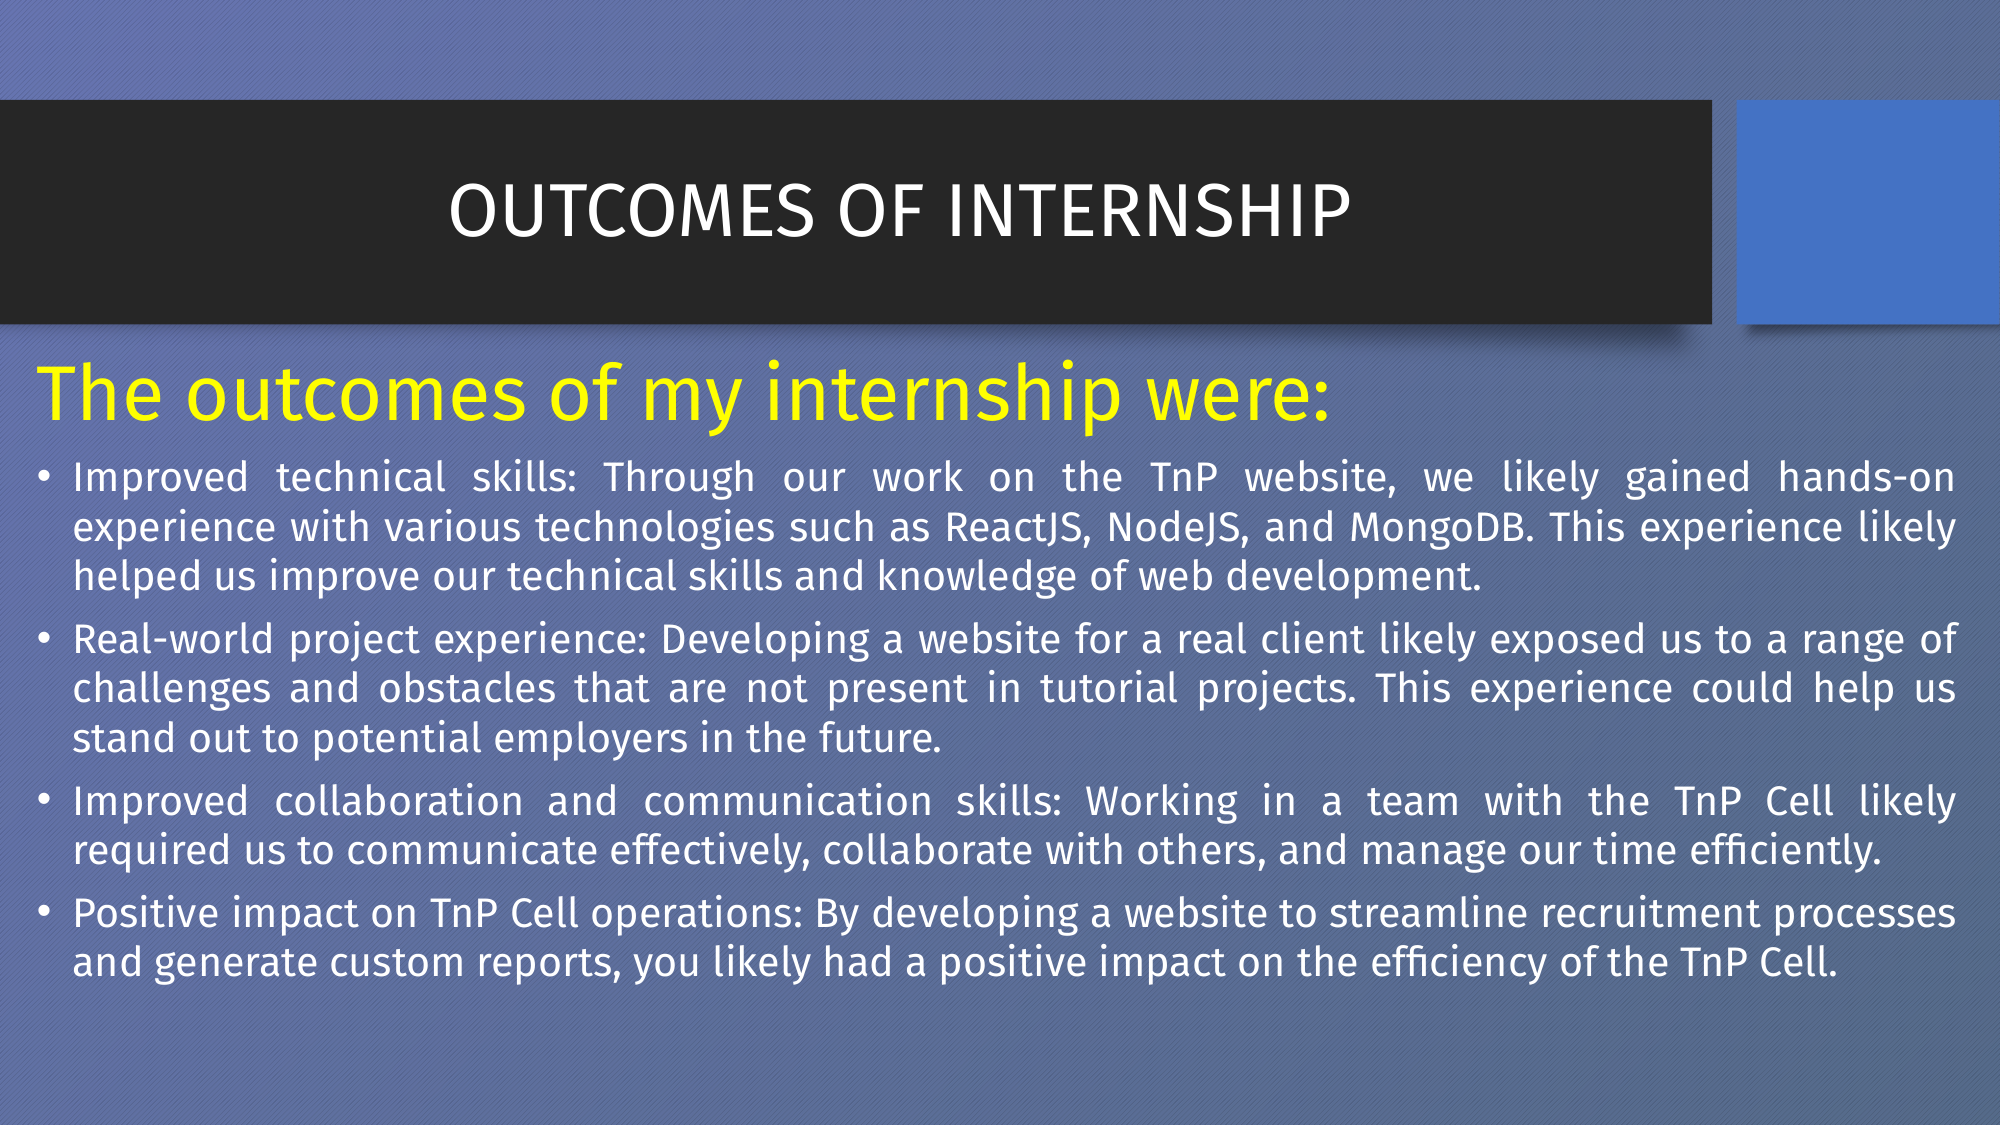

# OUTCOMES OF INTERNSHIP
The outcomes of my internship were:
Improved technical skills: Through our work on the TnP website, we likely gained hands-on experience with various technologies such as ReactJS, NodeJS, and MongoDB. This experience likely helped us improve our technical skills and knowledge of web development.
Real-world project experience: Developing a website for a real client likely exposed us to a range of challenges and obstacles that are not present in tutorial projects. This experience could help us stand out to potential employers in the future.
Improved collaboration and communication skills: Working in a team with the TnP Cell likely required us to communicate effectively, collaborate with others, and manage our time efficiently.
Positive impact on TnP Cell operations: By developing a website to streamline recruitment processes and generate custom reports, you likely had a positive impact on the efficiency of the TnP Cell.